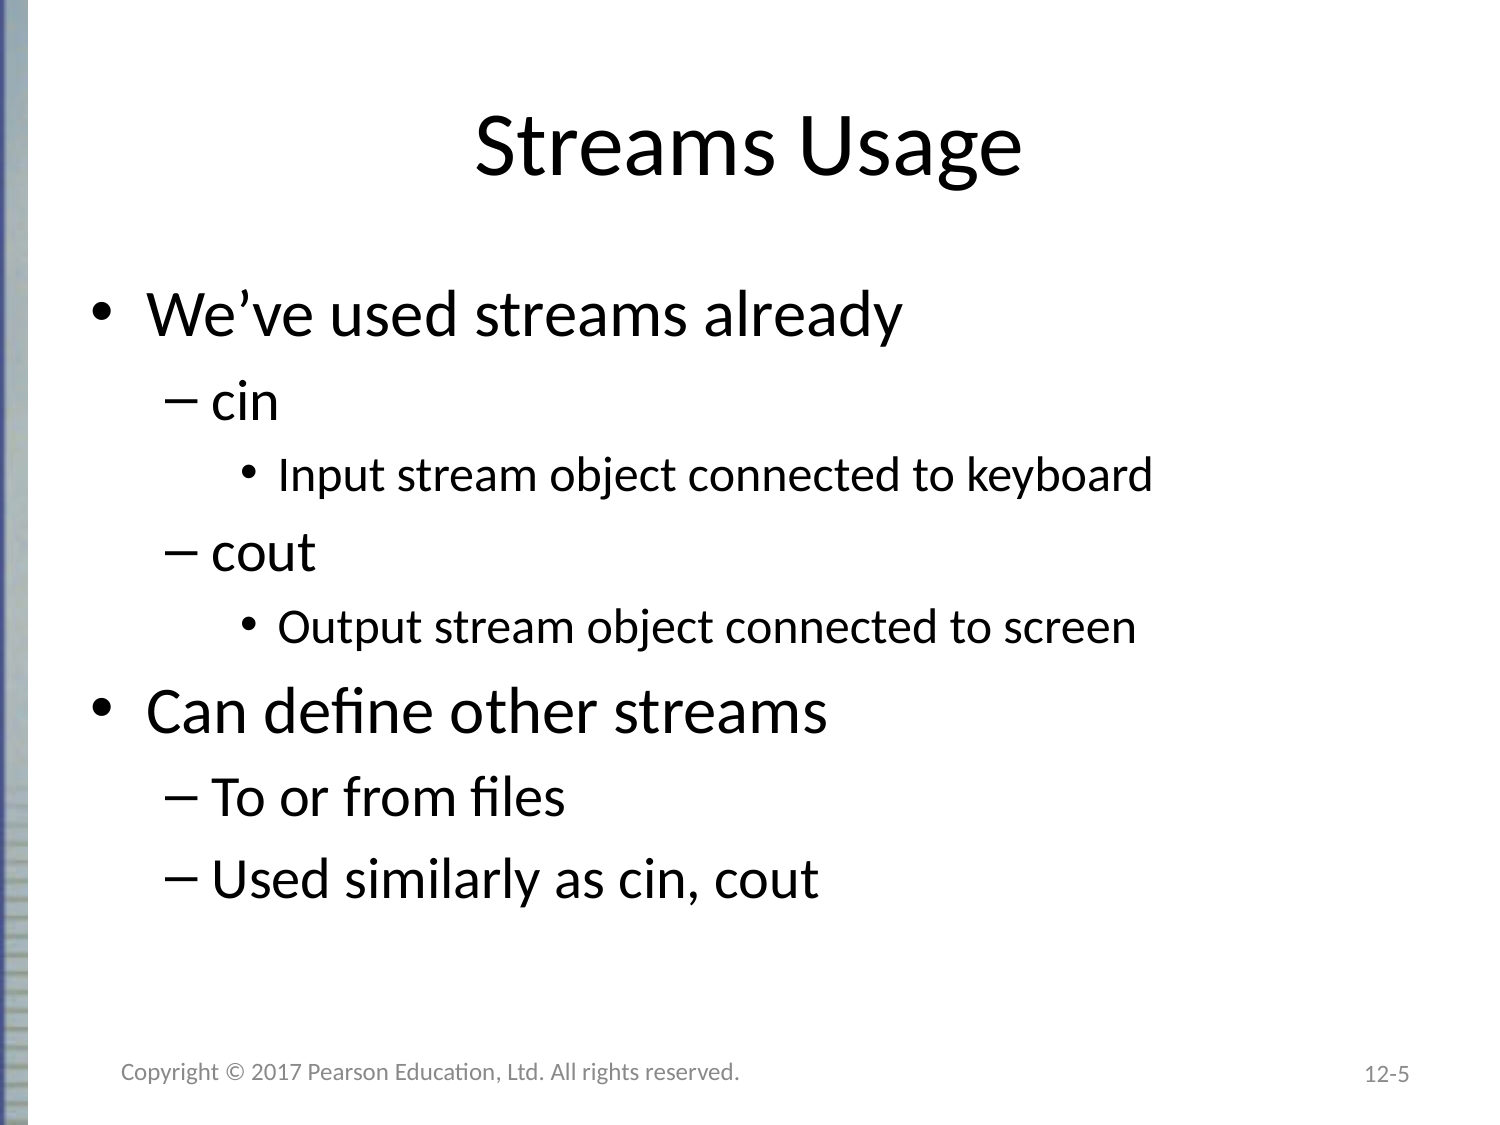

# Streams Usage
We’ve used streams already
cin
Input stream object connected to keyboard
cout
Output stream object connected to screen
Can define other streams
To or from files
Used similarly as cin, cout
Copyright © 2017 Pearson Education, Ltd. All rights reserved.
12-5